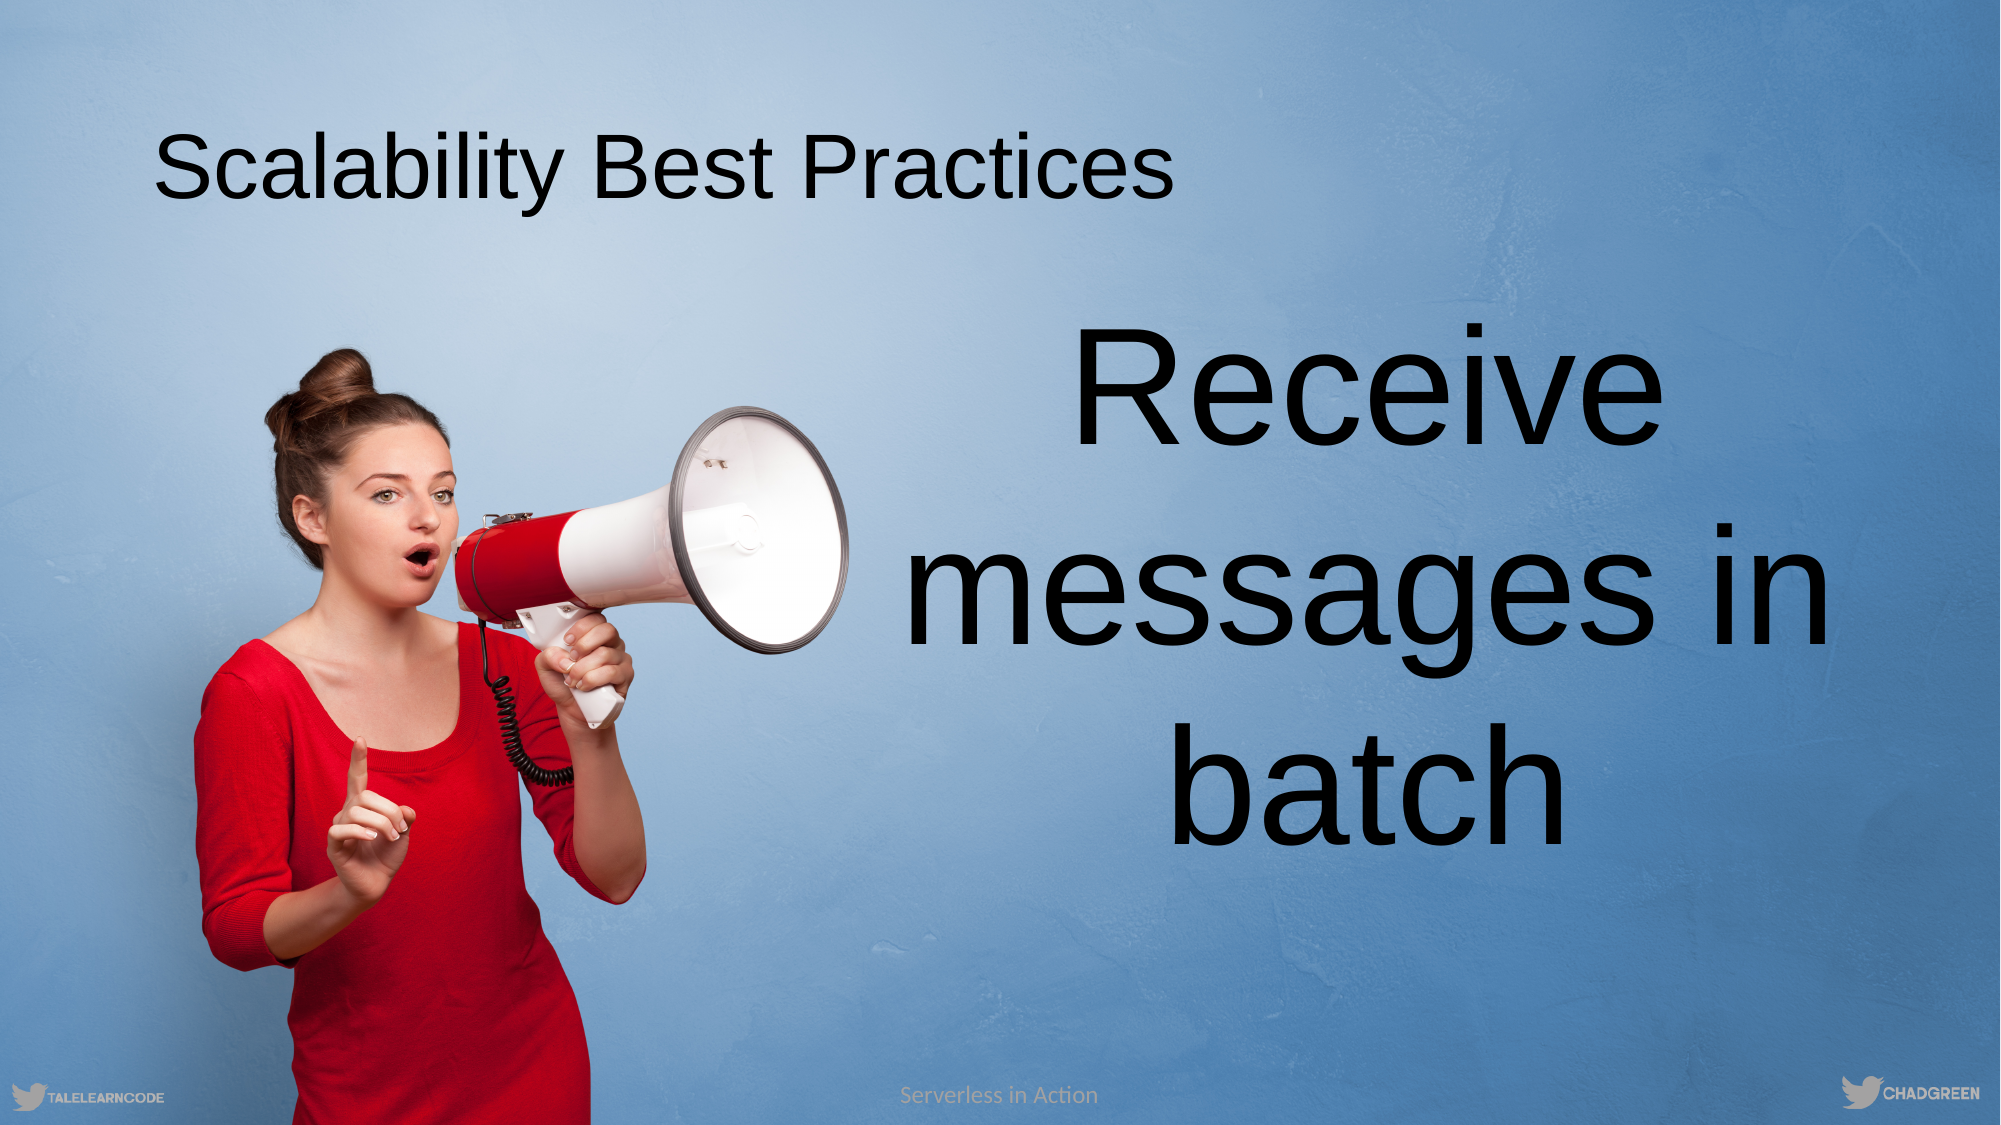

# Scalability Best Practices
Receive messages in batch